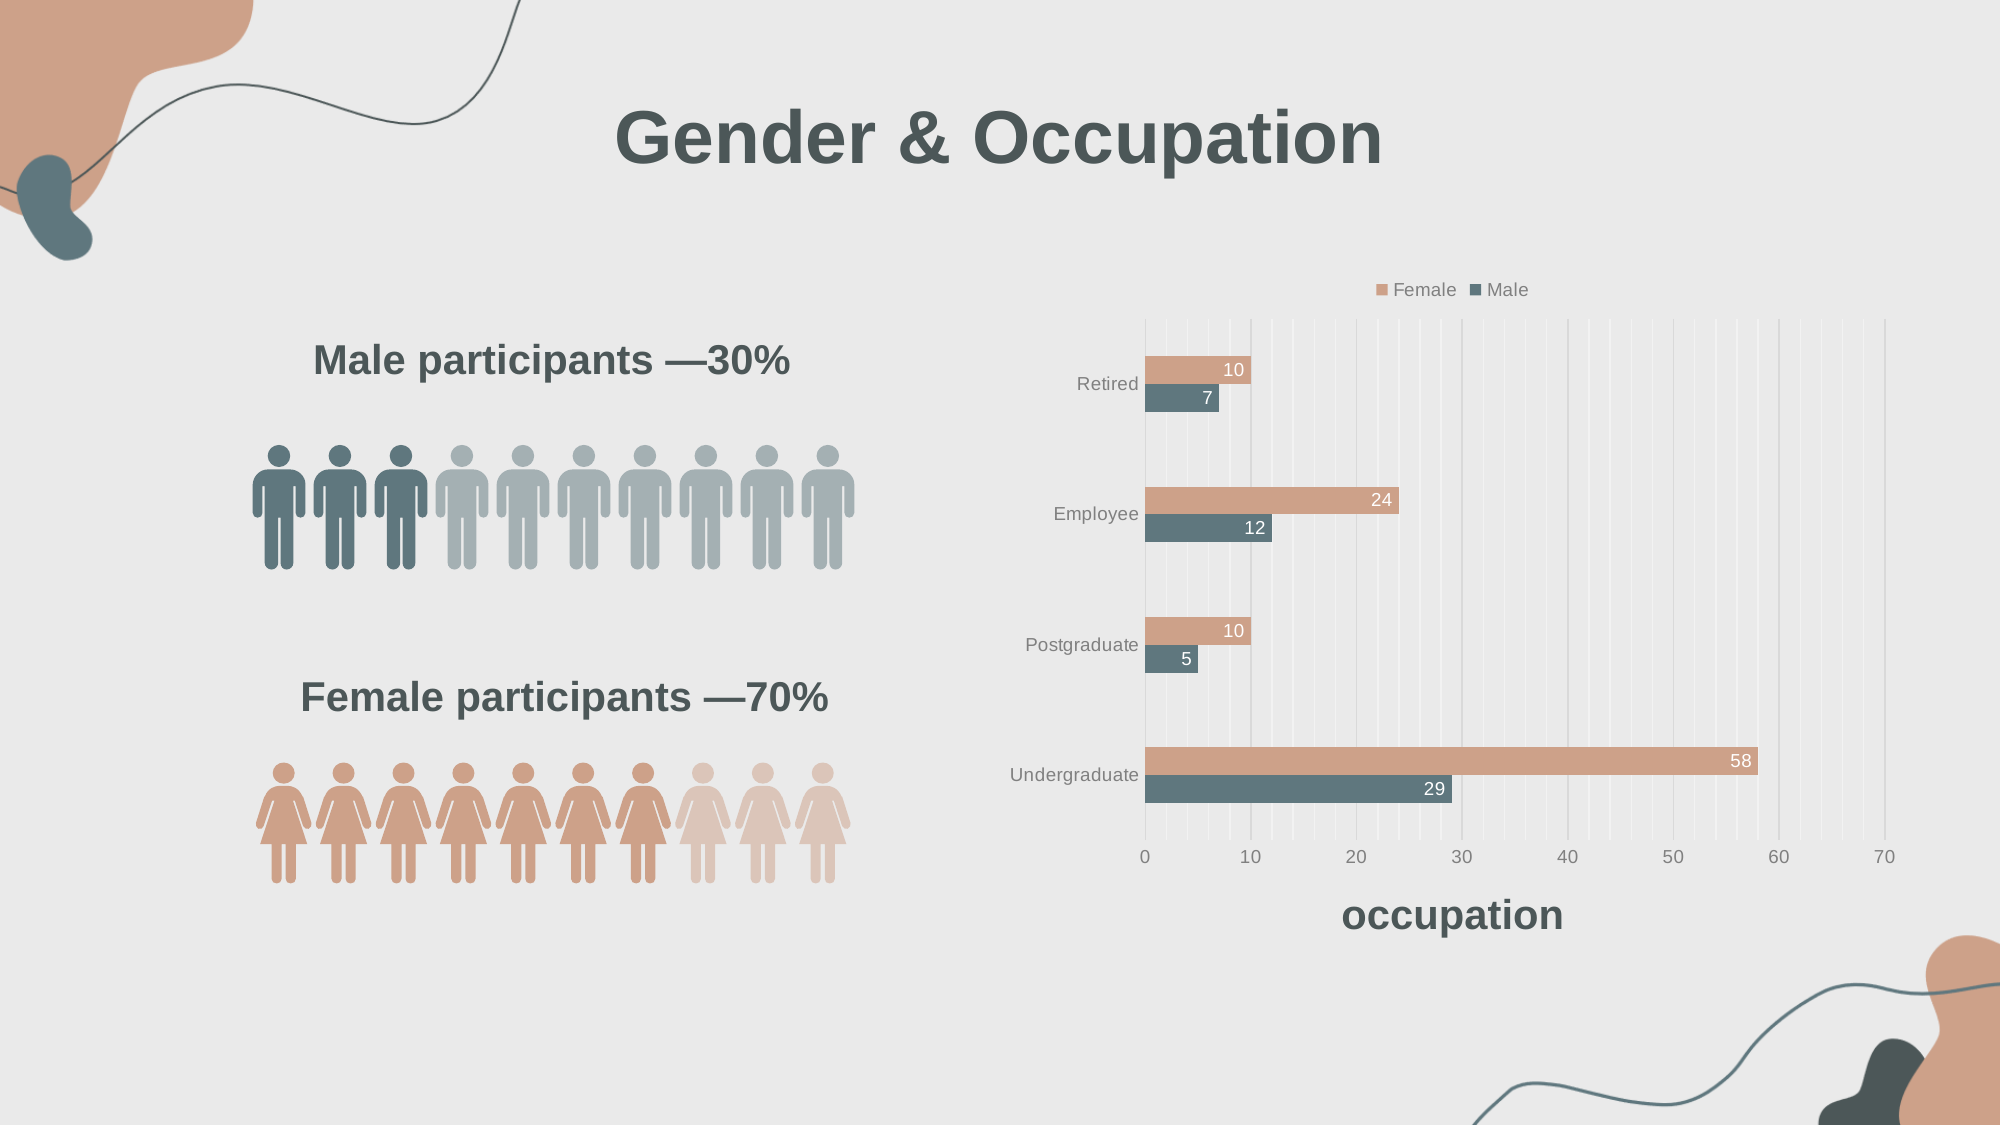

Gender & Occupation

### Chart

| Category | Male | Female |
|---|---|---|
| Undergraduate | 29.0 | 58.0 |
| Postgraduate | 5.0 | 10.0 |
| Employee | 12.0 | 24.0 |
| Retired | 7.0 | 10.0 |
Male participants —30%

Female participants —70%

occupation